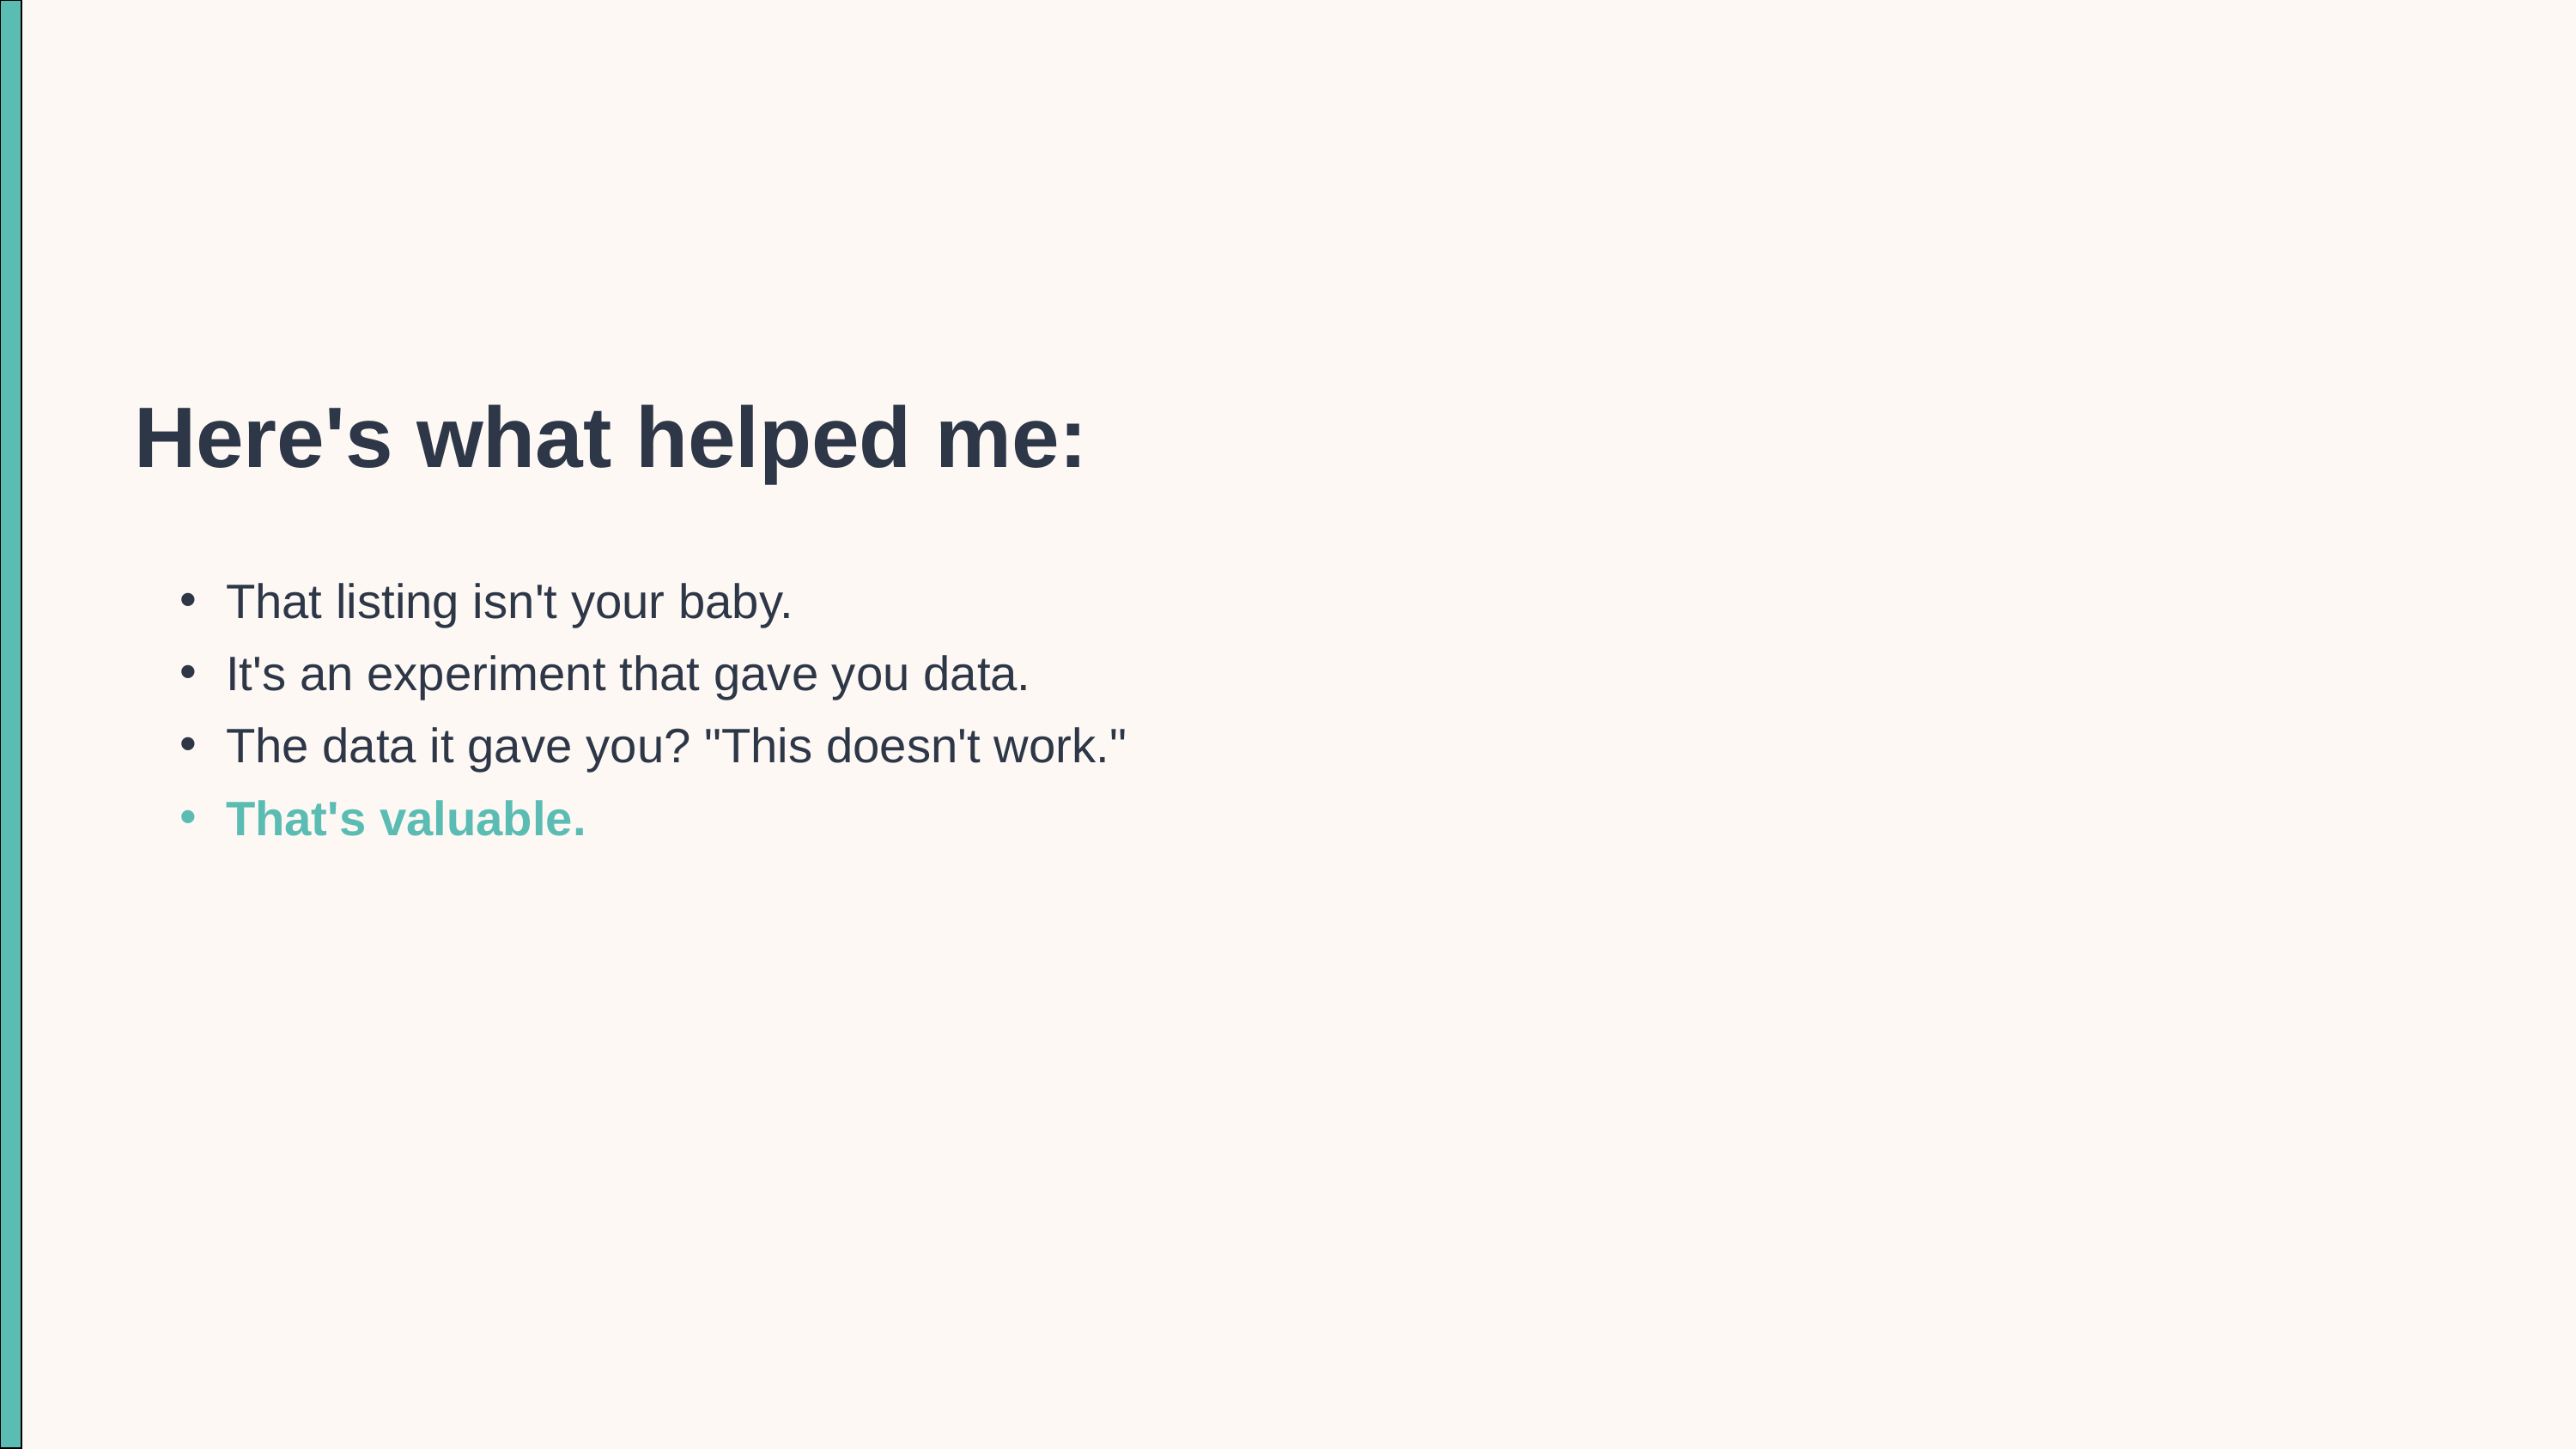

Here's what helped me:
That listing isn't your baby.
It's an experiment that gave you data.
The data it gave you? "This doesn't work."
That's valuable.